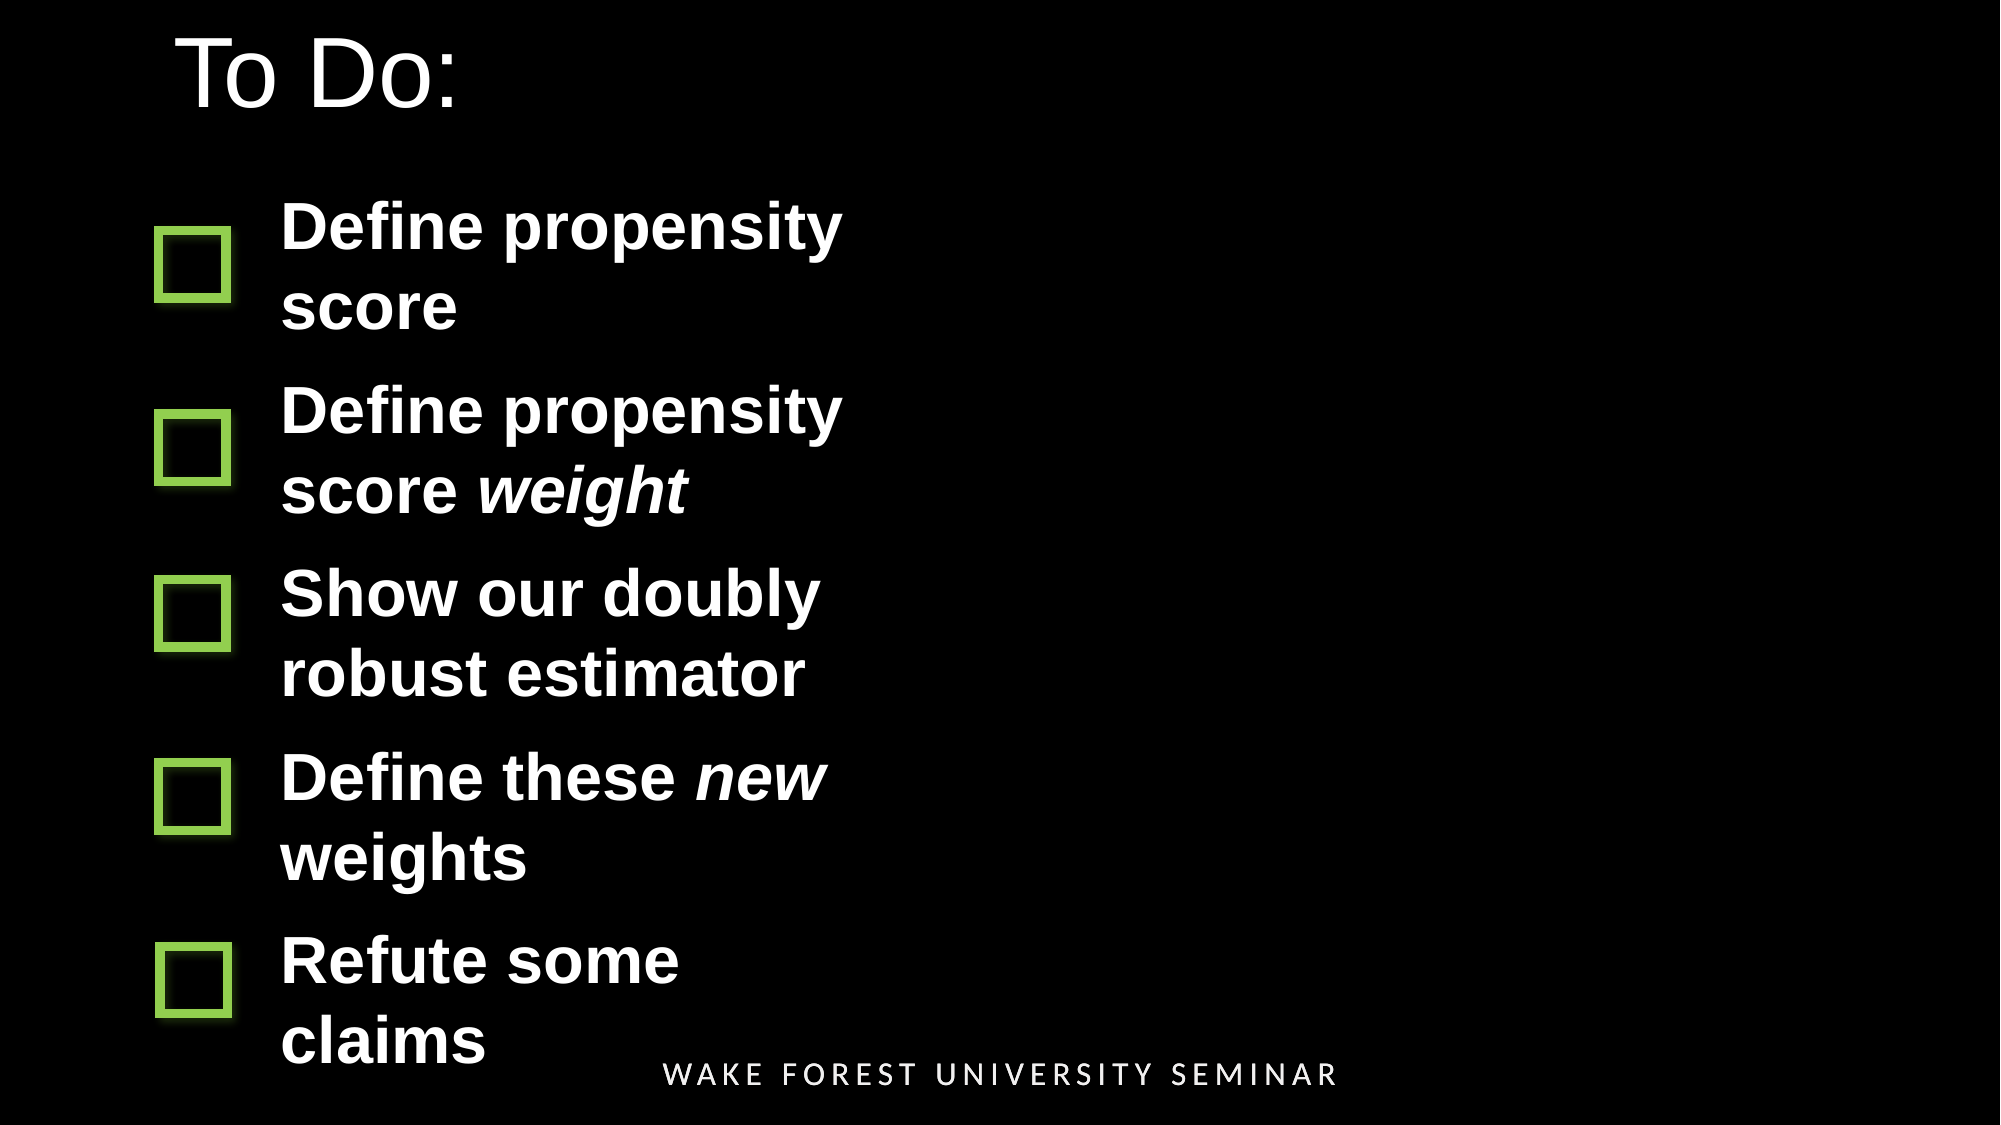

To Do:
Define propensity score

Define propensity score weight

Show our doubly robust estimator

Define these new weights

Refute some
claims

Wake Forest University Seminar